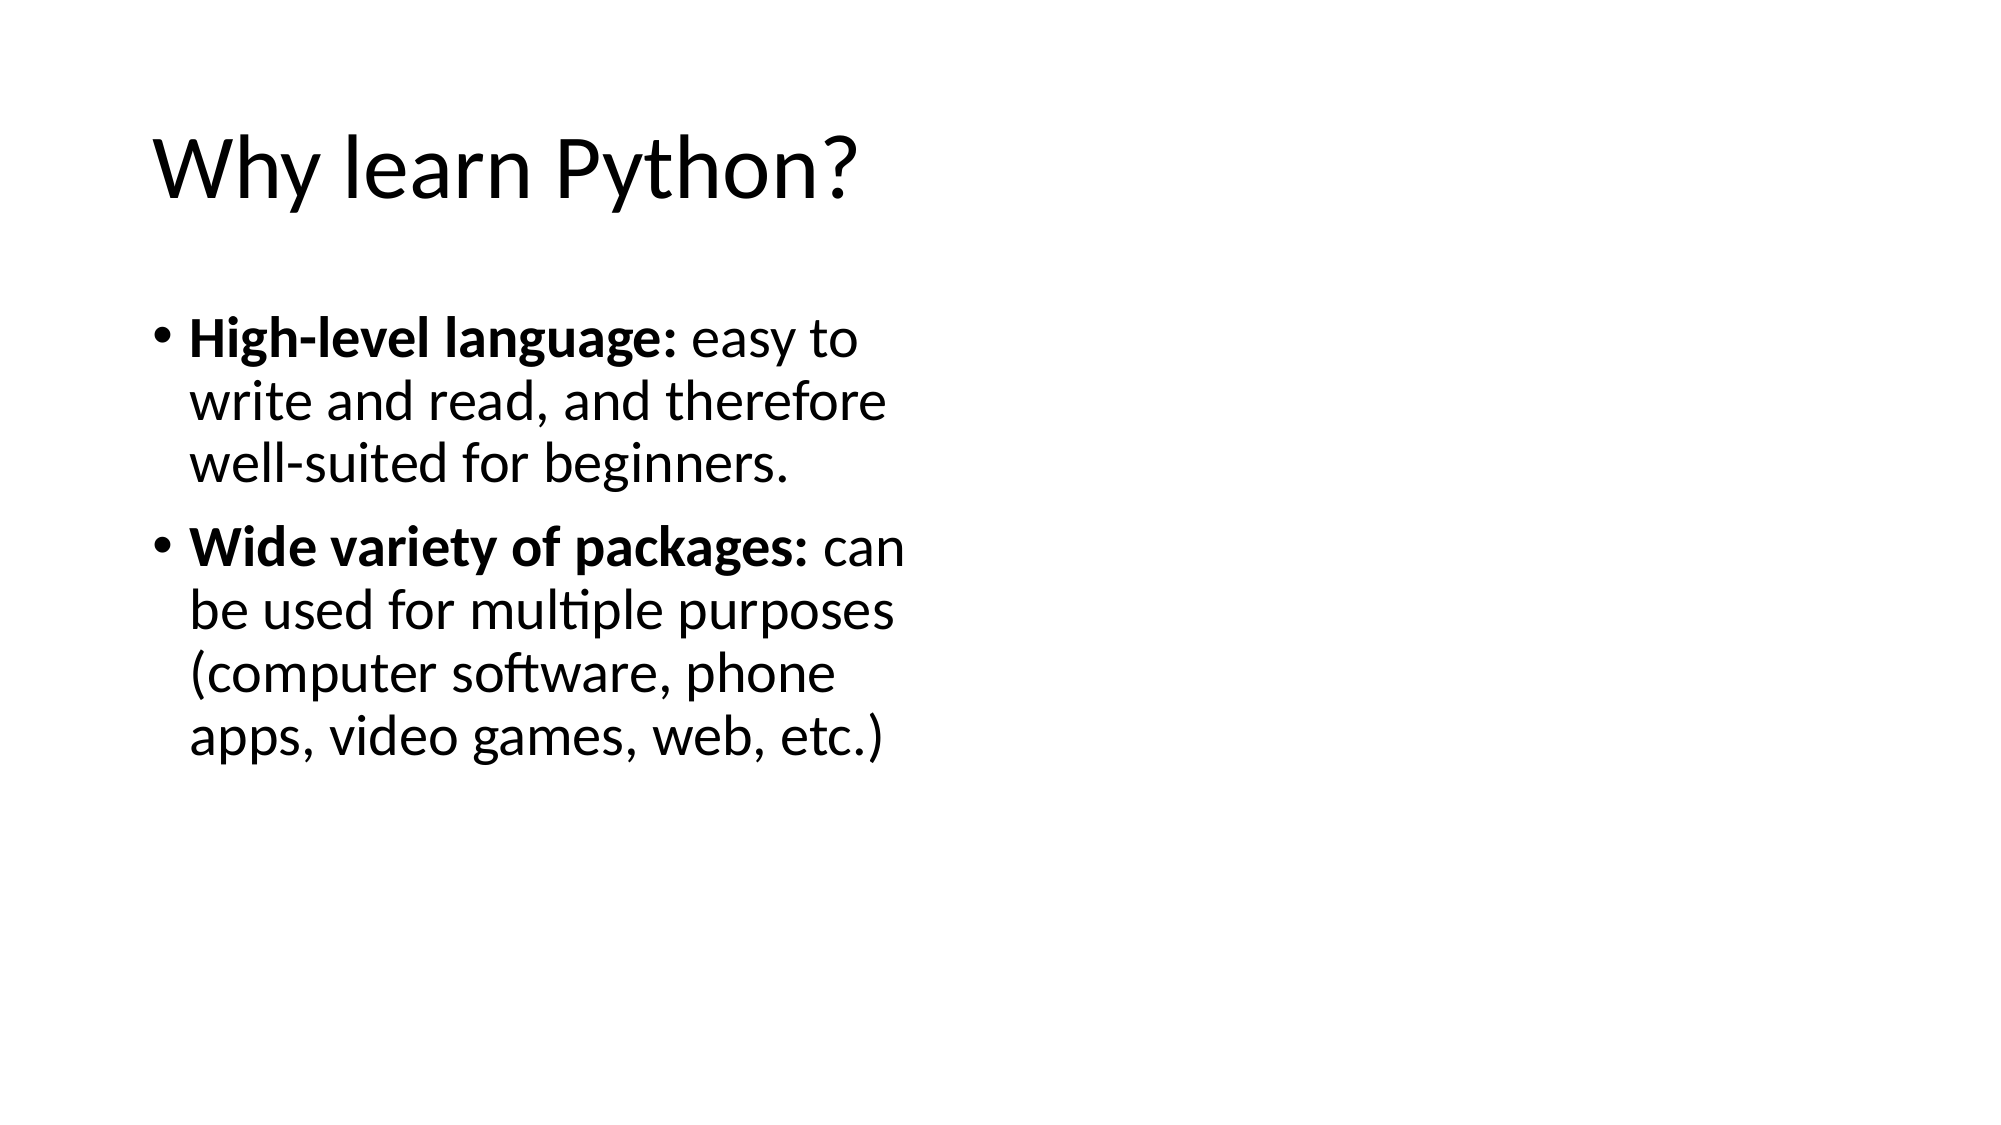

# Why learn Python?
High-level language: easy to write and read, and therefore well-suited for beginners.
Wide variety of packages: can be used for multiple purposes (computer software, phone apps, video games, web, etc.)